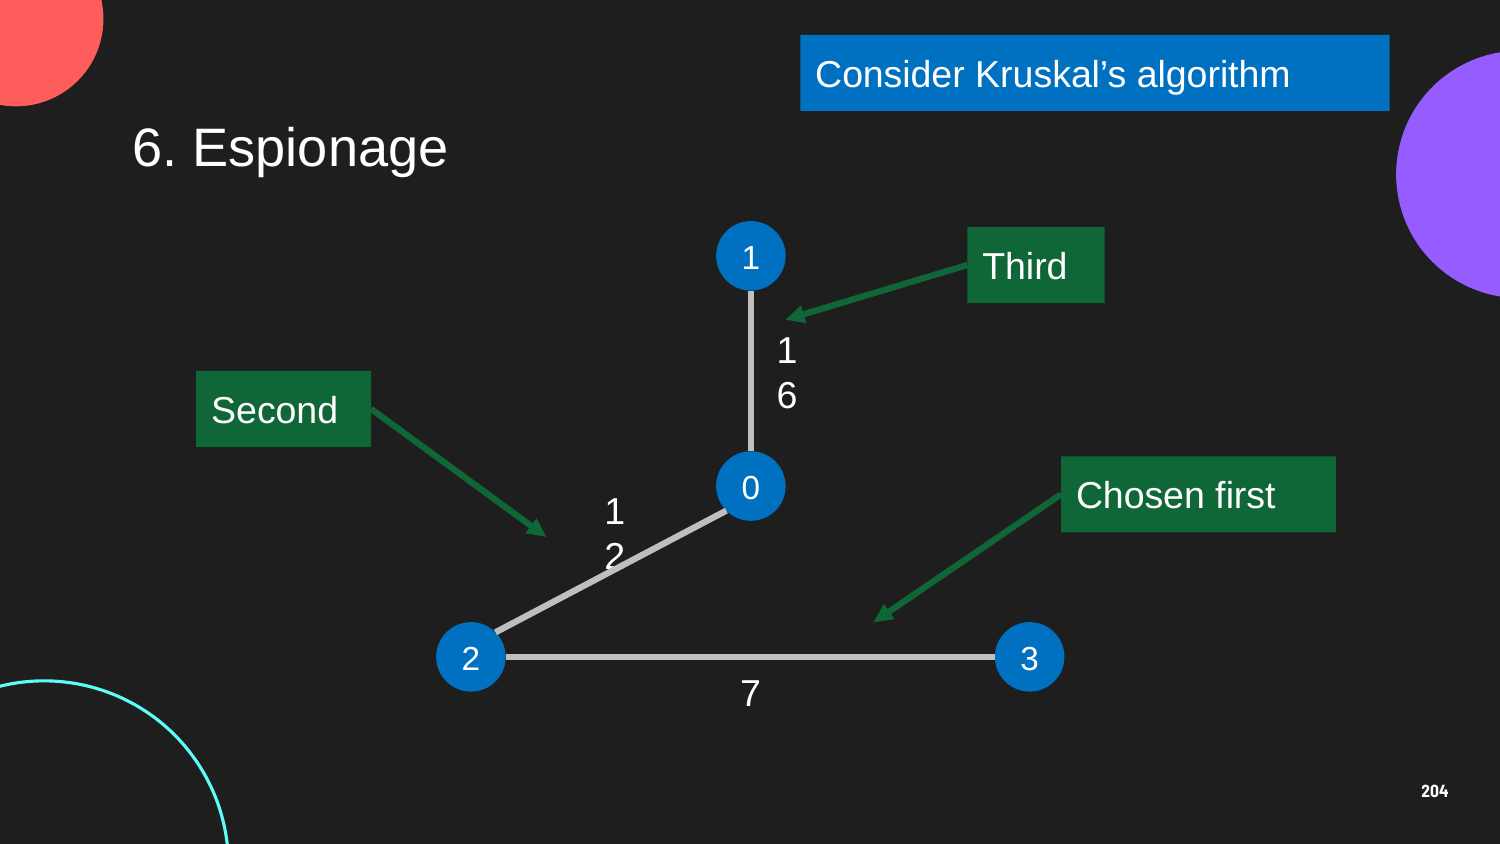

Consider Kruskal’s algorithm
6. Espionage

1
Third
16
Second
0
Chosen first
12
2
3
7
204